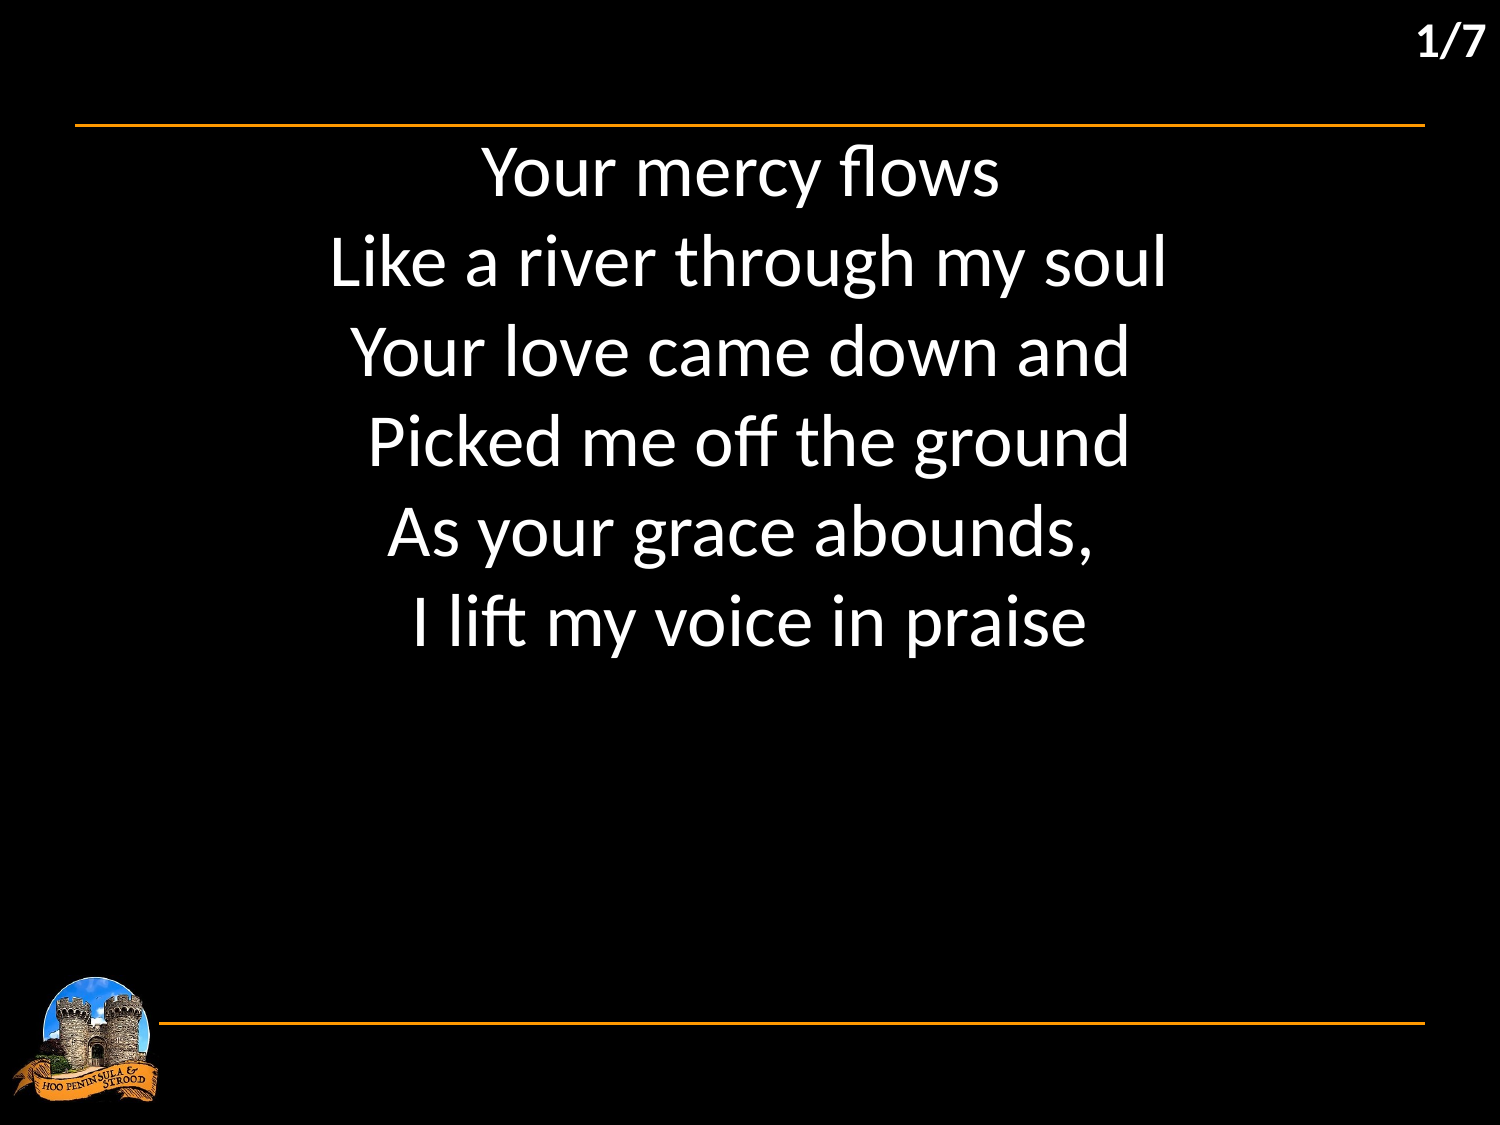

1/7
Your mercy flows
Like a river through my soul
Your love came down and
Picked me off the ground
As your grace abounds,
I lift my voice in praise